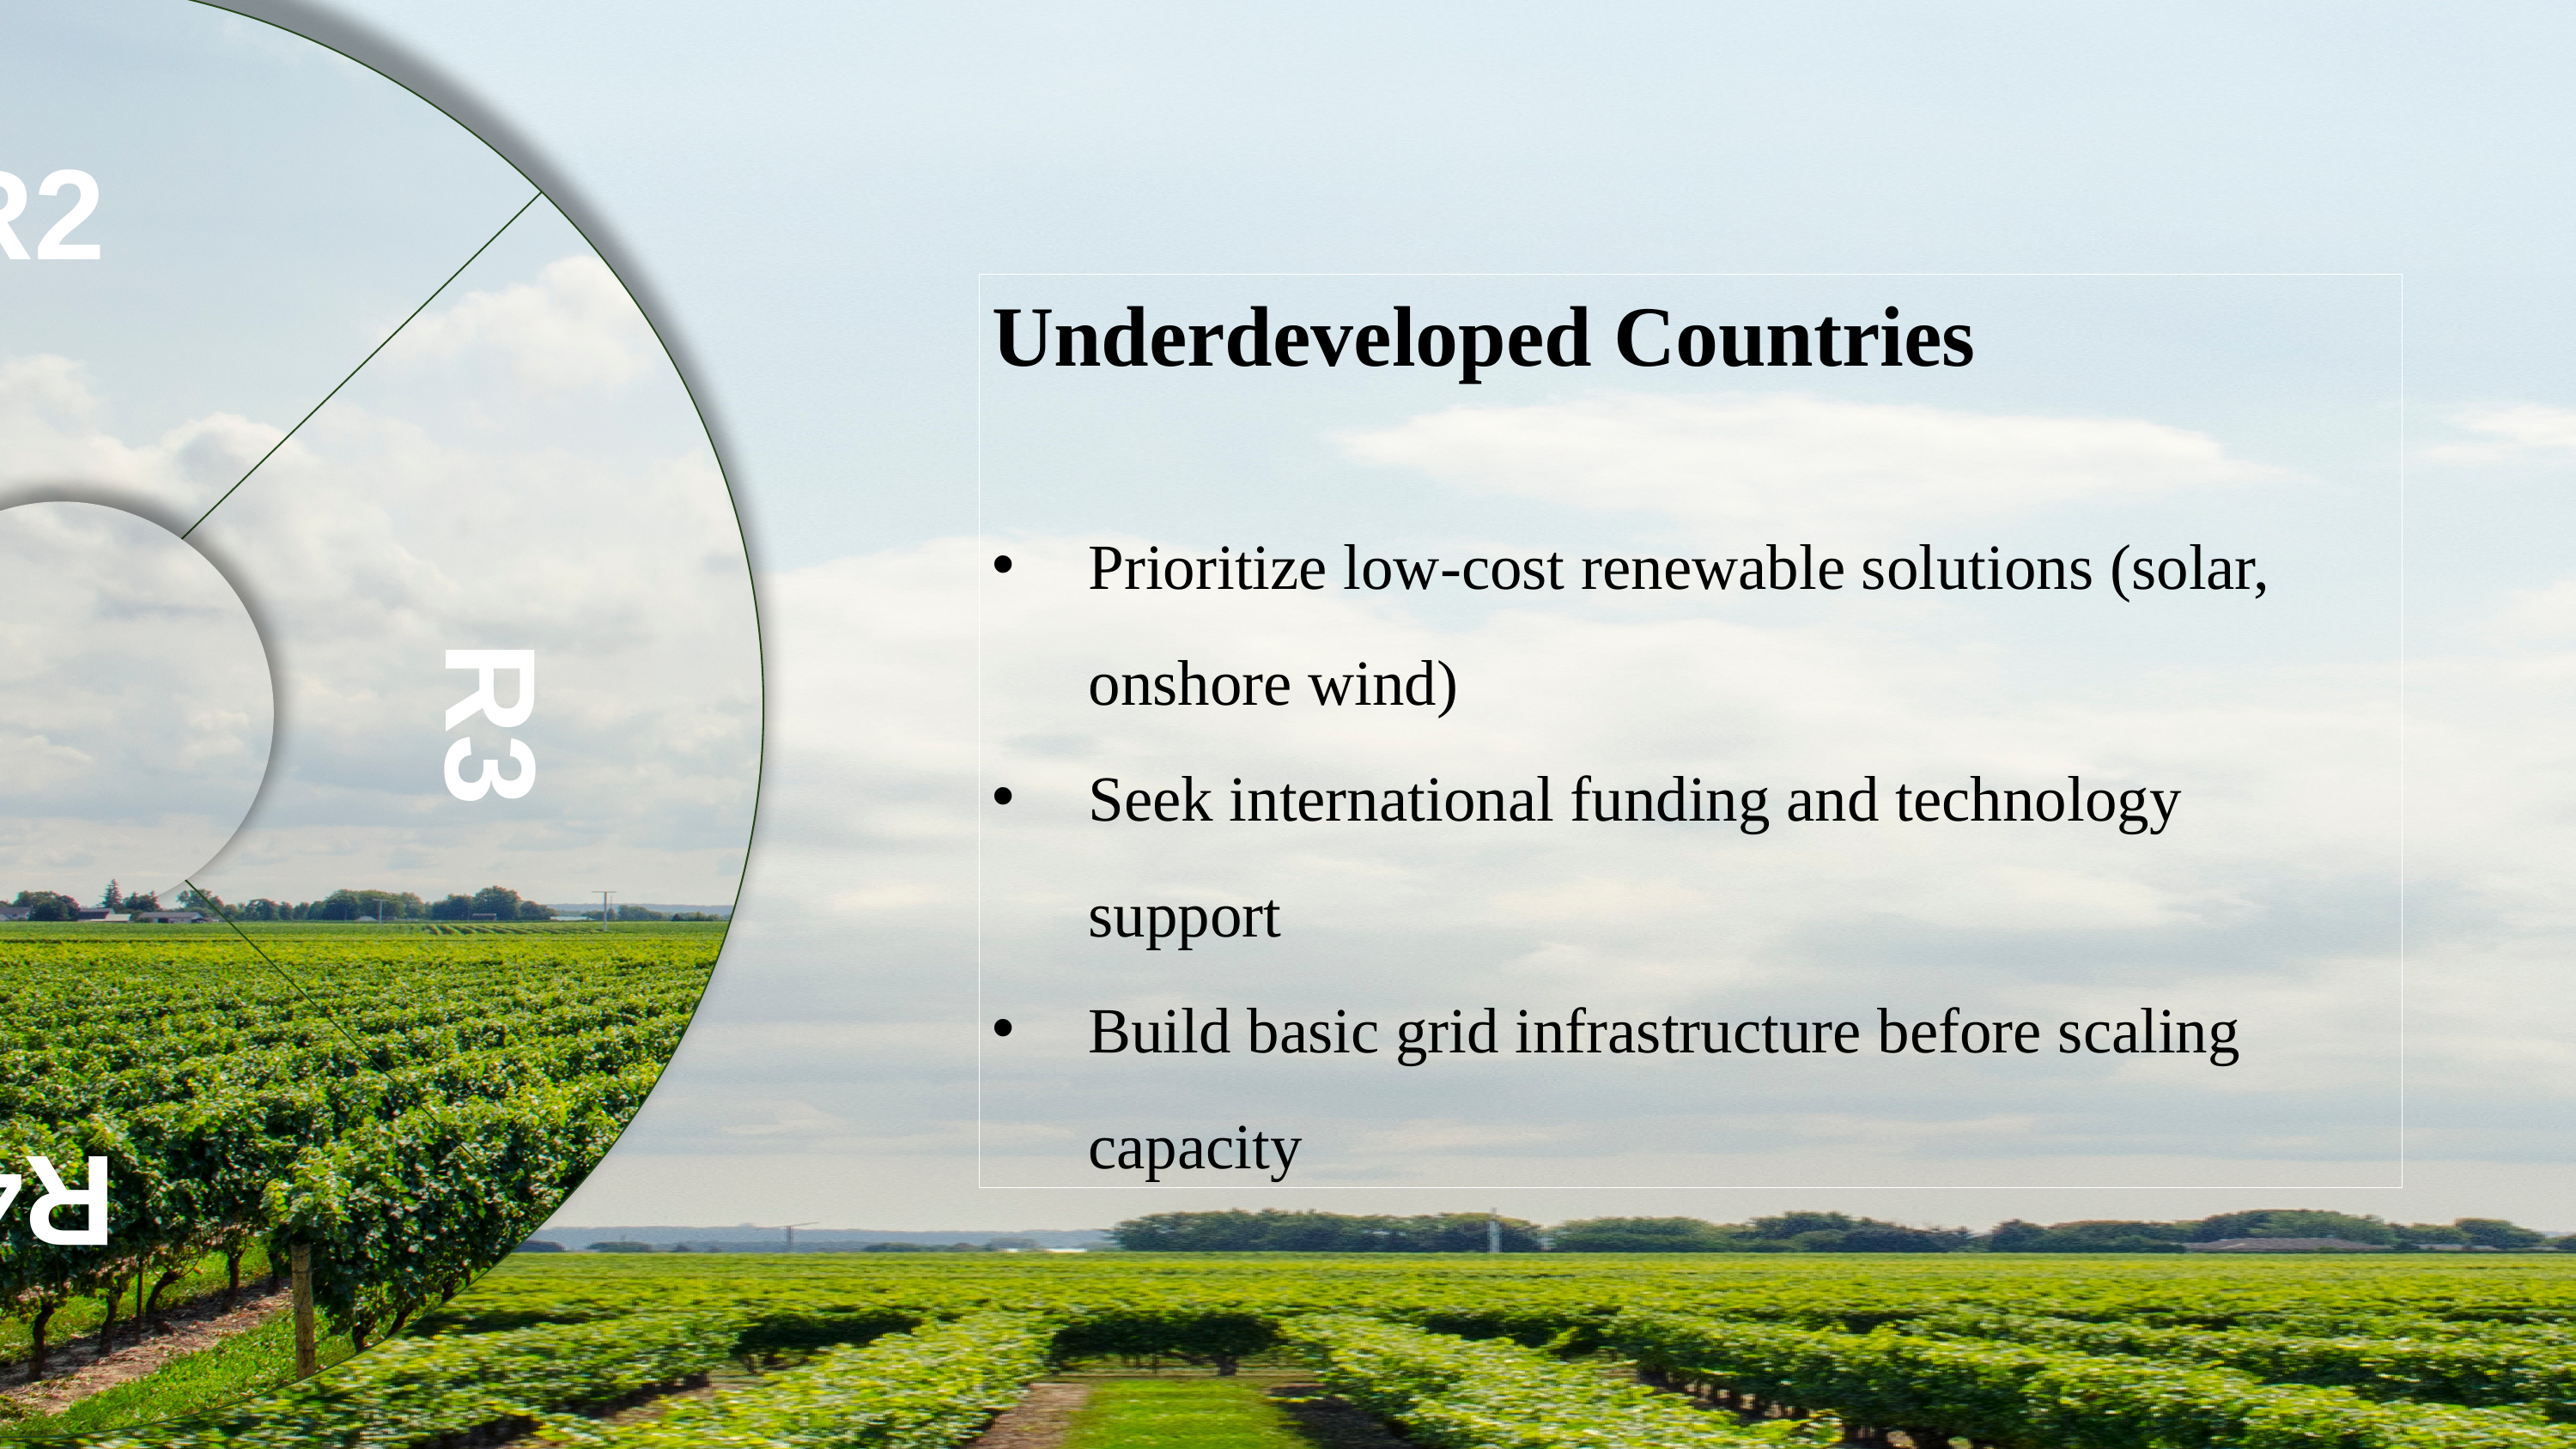

Developing Countries

Use green finance to scale renewable energy.
Diversify the power mix (renewables + nuclear).
Improve regulatory frameworks to attract investment.

R4

R1
R2
R3
Underdeveloped Countries

Prioritize low-cost renewable solutions (solar, onshore wind)
Seek international funding and technology support
Build basic grid infrastructure before scaling capacity
Global Actions

Increase climate finance for emerging economies.
Support global grid upgrades and storage deployment.
Accelerate clean-energy technology transfer.